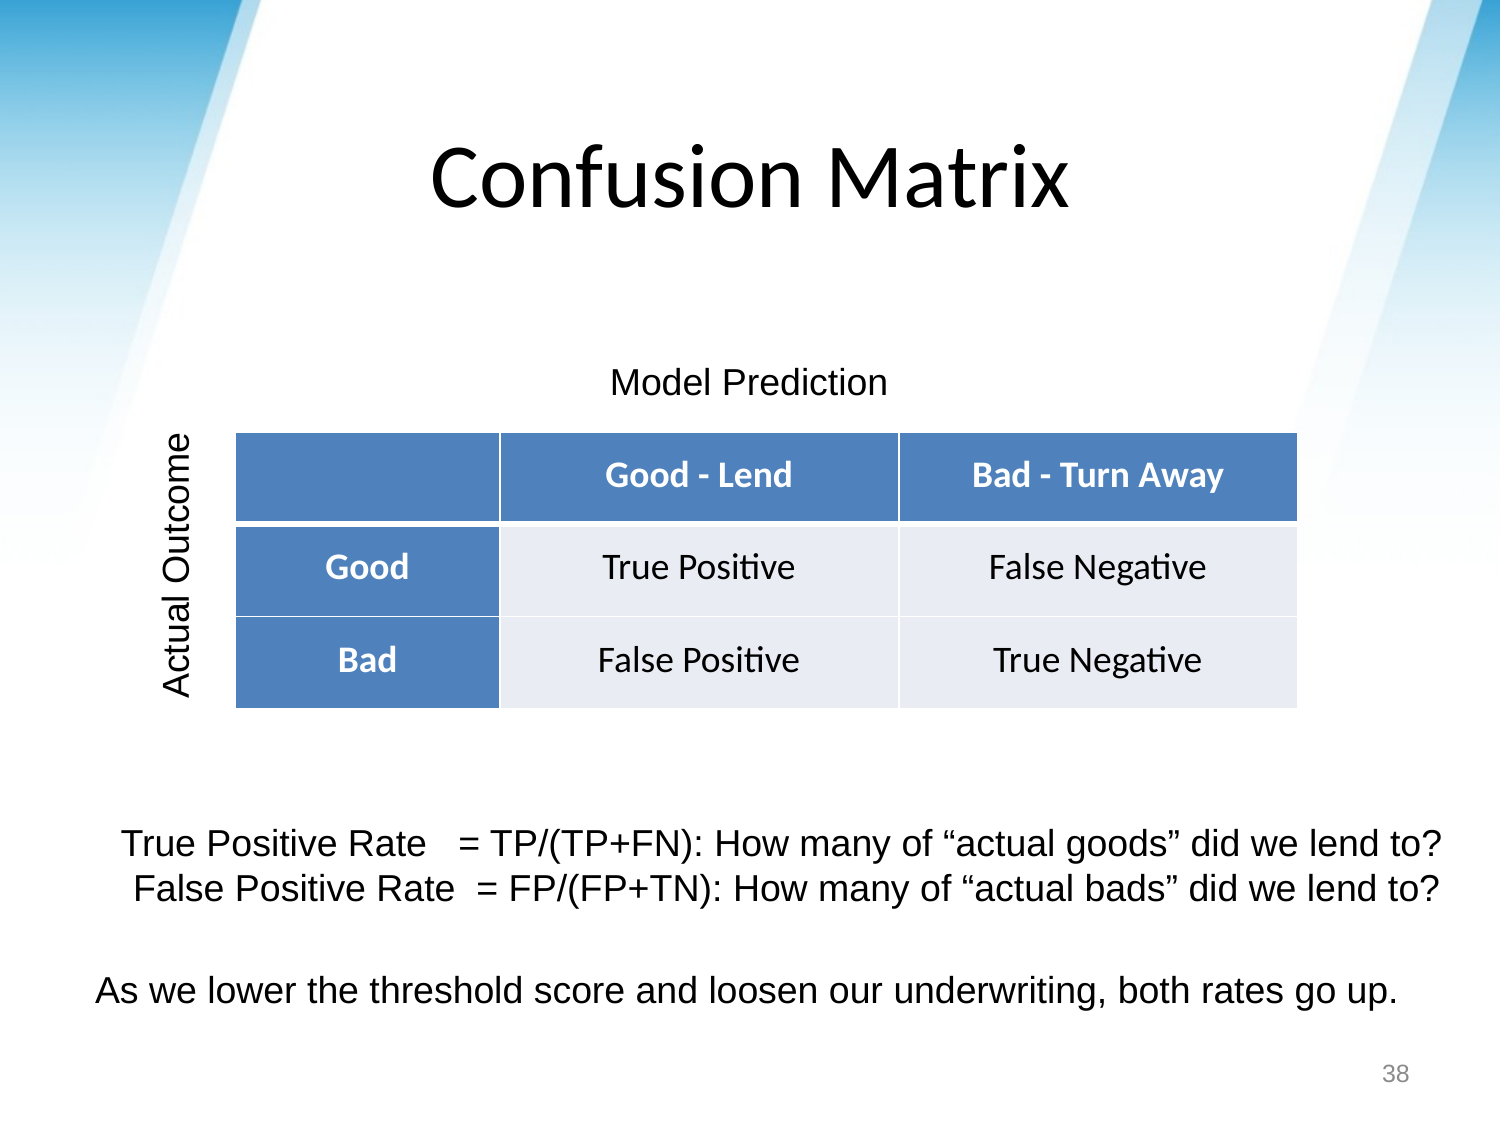

# Confusion Matrix
Model Prediction
|  | Good - Lend | Bad - Turn Away |
| --- | --- | --- |
| Good | True Positive | False Negative |
| Bad | False Positive | True Negative |
Actual Outcome
True Positive Rate   = TP/(TP+FN): How many of “actual goods” did we lend to?
False Positive Rate  = FP/(FP+TN): How many of “actual bads” did we lend to?
As we lower the threshold score and loosen our underwriting, both rates go up.
38